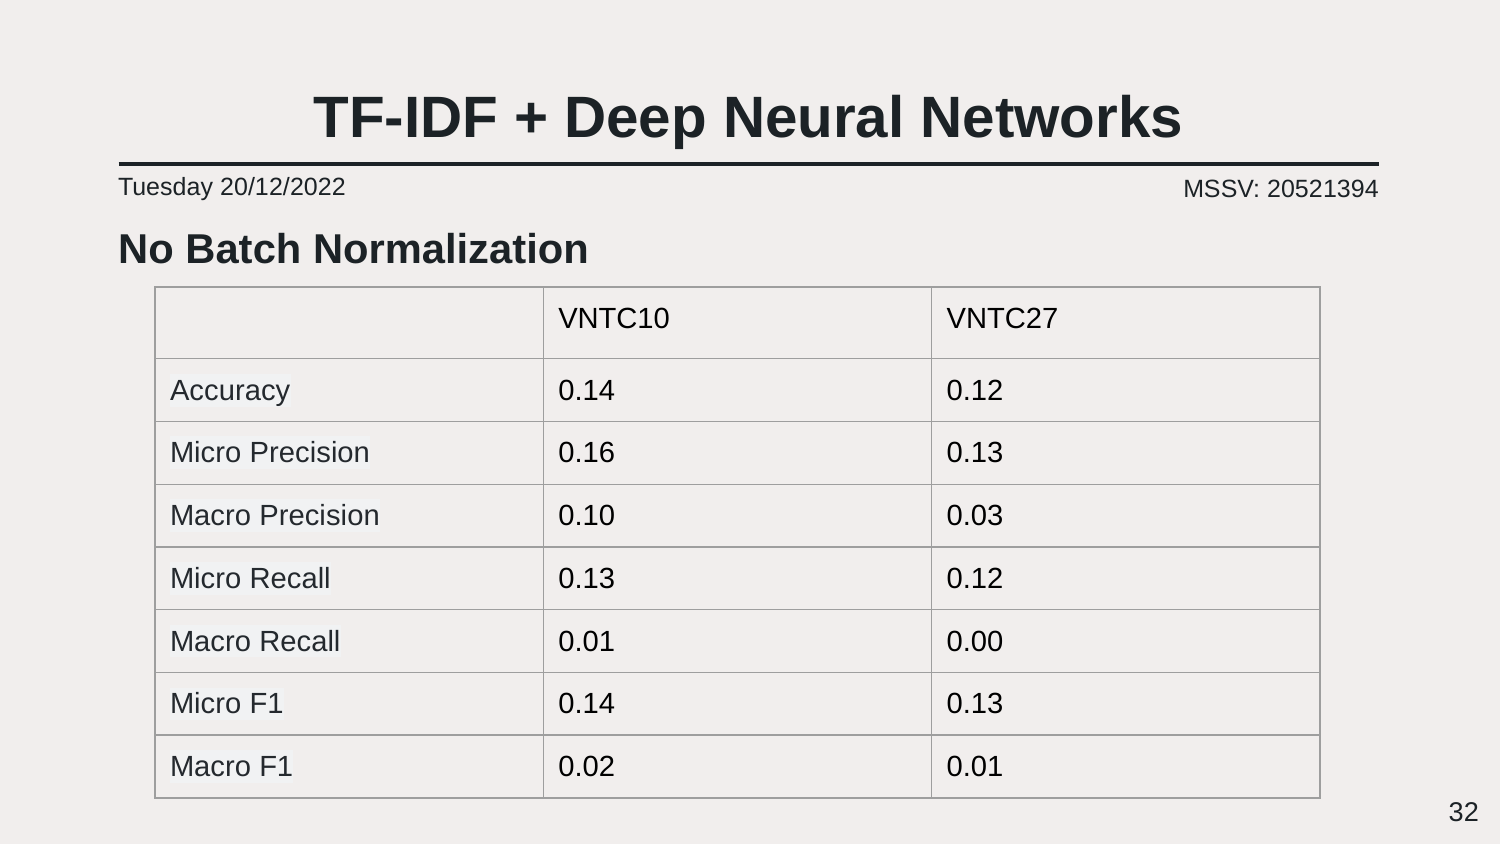

# TF-IDF + Deep Neural Networks
Tuesday 20/12/2022
MSSV: 20521394
No Batch Normalization
|  | VNTC10 | VNTC27 |
| --- | --- | --- |
| Accuracy | 0.14 | 0.12 |
| Micro Precision | 0.16 | 0.13 |
| Macro Precision | 0.10 | 0.03 |
| Micro Recall | 0.13 | 0.12 |
| Macro Recall | 0.01 | 0.00 |
| Micro F1 | 0.14 | 0.13 |
| Macro F1 | 0.02 | 0.01 |
32